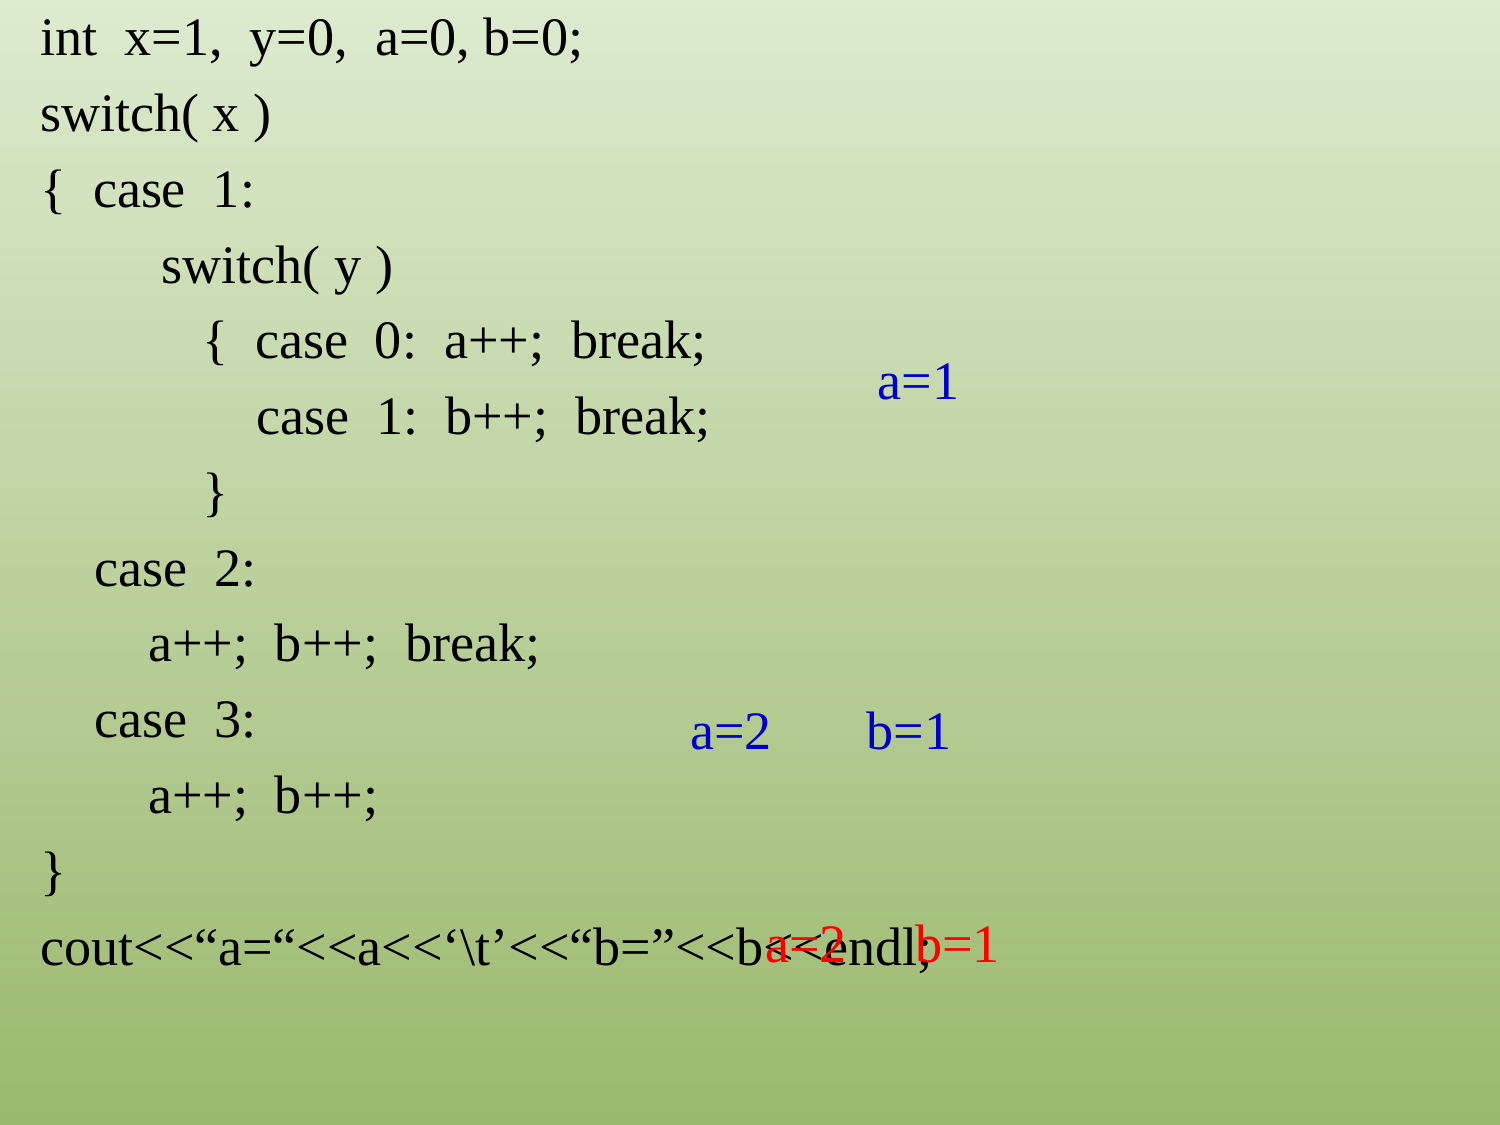

int  x=1,  y=0,  a=0, b=0;
switch( x )
{  case  1:
         switch( y )
            {  case  0:  a++;  break;
                case  1:  b++;  break;
            }
    case  2:
        a++;  b++;  break;
    case  3:
        a++;  b++;
}
cout<<“a=“<<a<<‘\t’<<“b=”<<b<<endl;
a=1
a=2       b=1
a=2	b=1
115